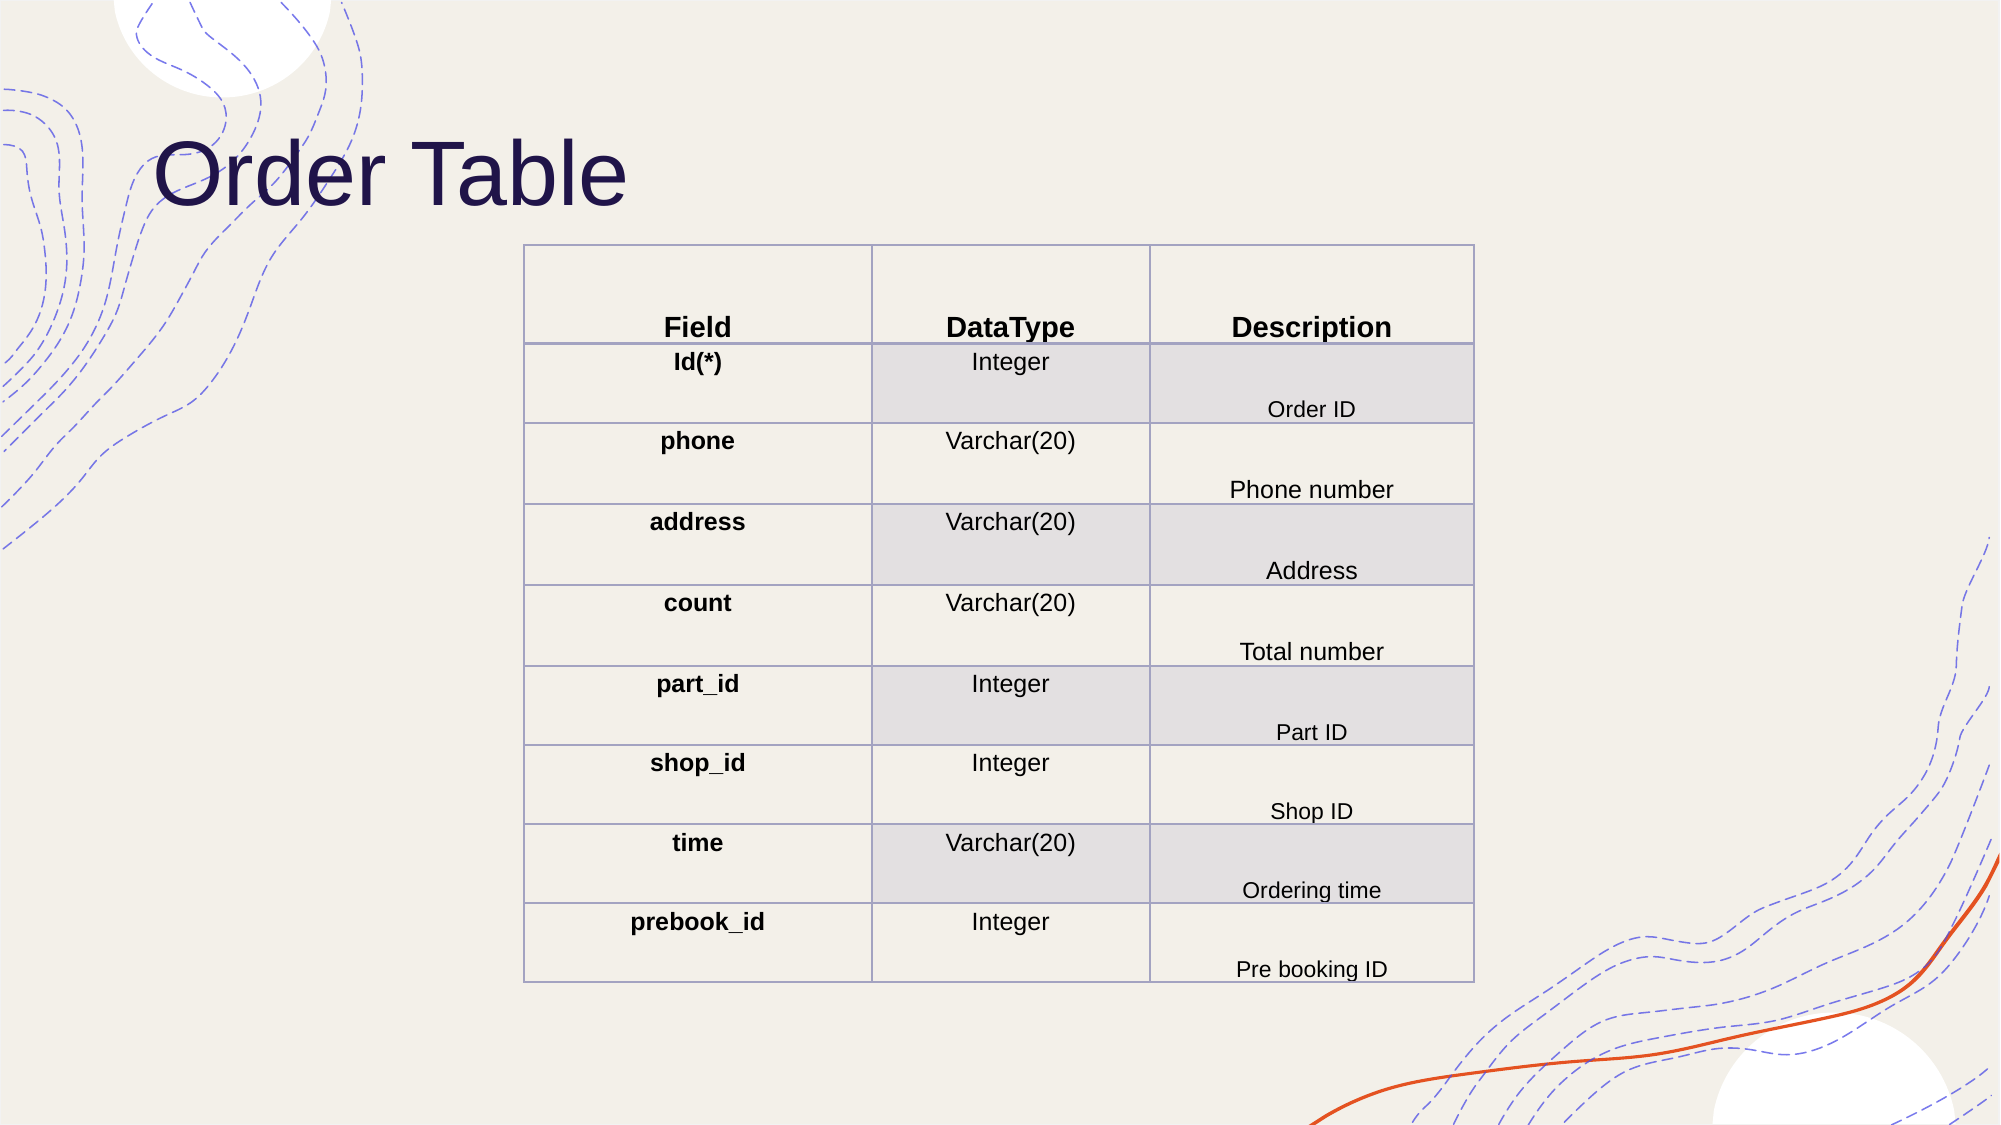

# Order Table
| Field | DataType | Description |
| --- | --- | --- |
| Id(\*) | Integer | Order ID |
| phone | Varchar(20) | Phone number |
| address | Varchar(20) | Address |
| count | Varchar(20) | Total number |
| part\_id | Integer | Part ID |
| shop\_id | Integer | Shop ID |
| time | Varchar(20) | Ordering time |
| prebook\_id | Integer | Pre booking ID |